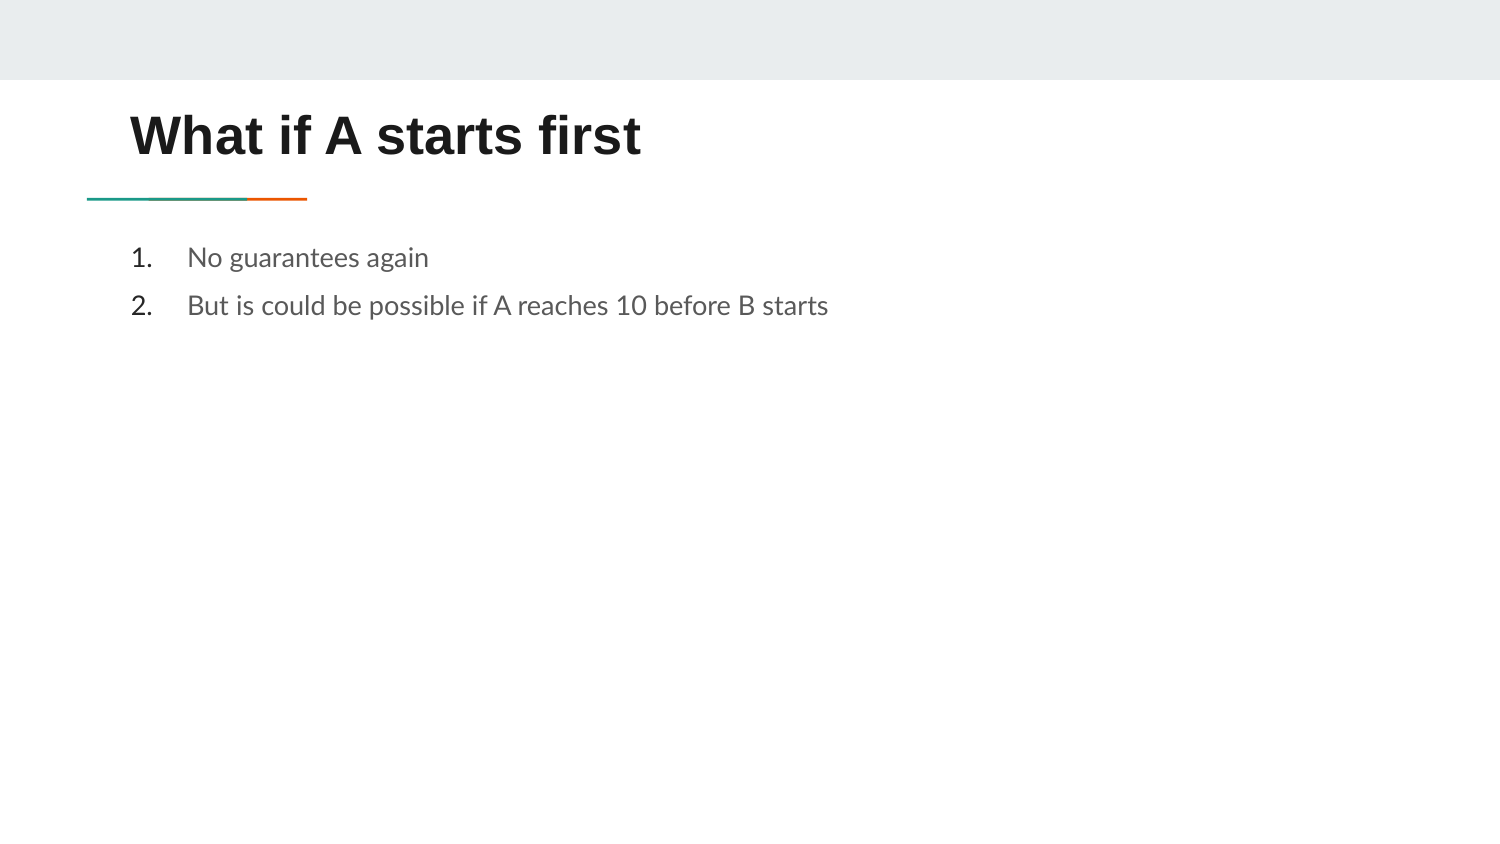

# What if A starts first
No guarantees again
But is could be possible if A reaches 10 before B starts